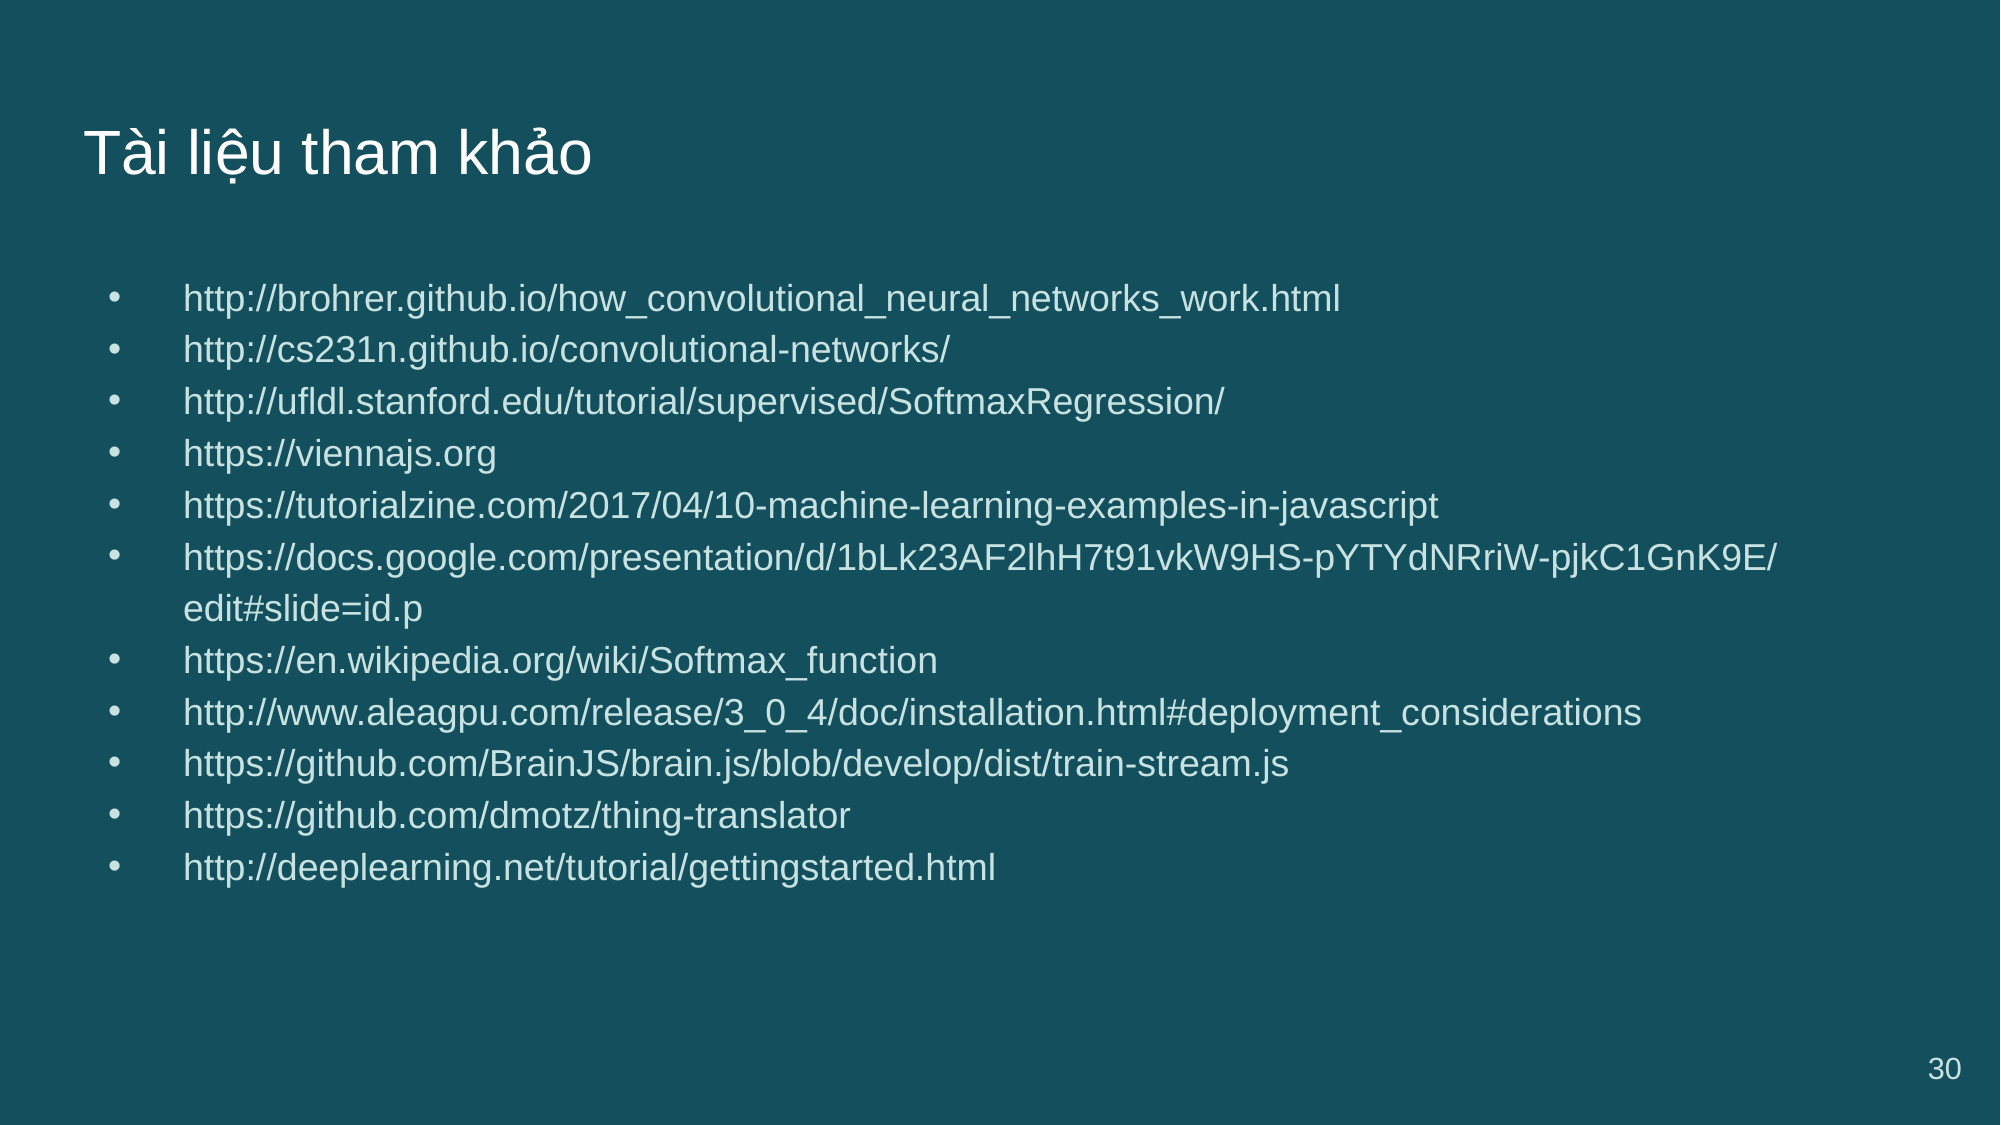

# Tài liệu tham khảo
http://brohrer.github.io/how_convolutional_neural_networks_work.html
http://cs231n.github.io/convolutional-networks/
http://ufldl.stanford.edu/tutorial/supervised/SoftmaxRegression/
https://viennajs.org
https://tutorialzine.com/2017/04/10-machine-learning-examples-in-javascript
https://docs.google.com/presentation/d/1bLk23AF2lhH7t91vkW9HS-pYTYdNRriW-pjkC1GnK9E/edit#slide=id.p
https://en.wikipedia.org/wiki/Softmax_function
http://www.aleagpu.com/release/3_0_4/doc/installation.html#deployment_considerations
https://github.com/BrainJS/brain.js/blob/develop/dist/train-stream.js
https://github.com/dmotz/thing-translator
http://deeplearning.net/tutorial/gettingstarted.html
30